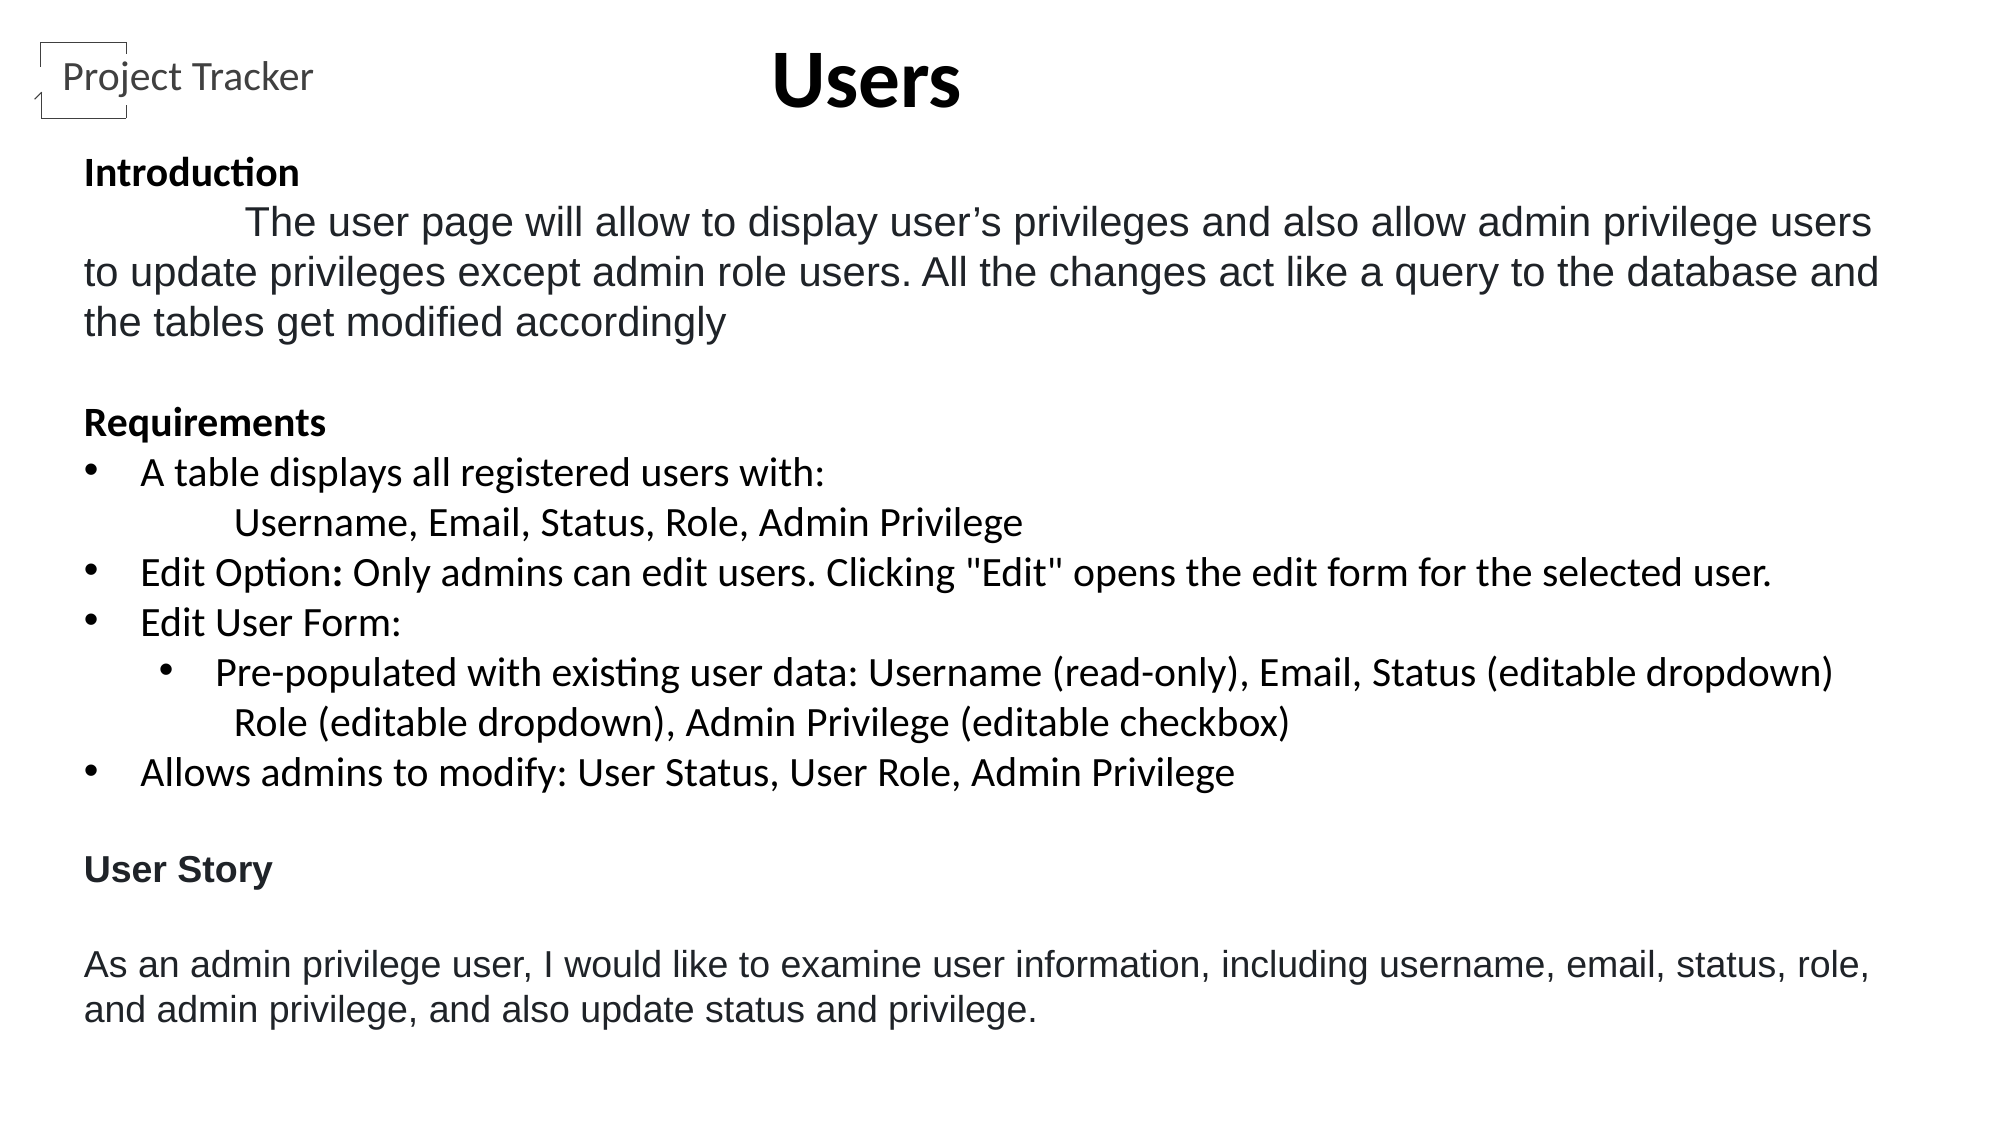

Users
Project Tracker
Introduction
	 The user page will allow to display user’s privileges and also allow admin privilege users to update privileges except admin role users. All the changes act like a query to the database and the tables get modified accordingly

Requirements
A table displays all registered users with:
	Username, Email, Status, Role, Admin Privilege
Edit Option: Only admins can edit users. Clicking "Edit" opens the edit form for the selected user.
Edit User Form:
Pre-populated with existing user data: Username (read-only), Email, Status (editable dropdown)
	Role (editable dropdown), Admin Privilege (editable checkbox)
Allows admins to modify: User Status, User Role, Admin Privilege
User Story
As an admin privilege user, I would like to examine user information, including username, email, status, role, and admin privilege, and also update status and privilege.